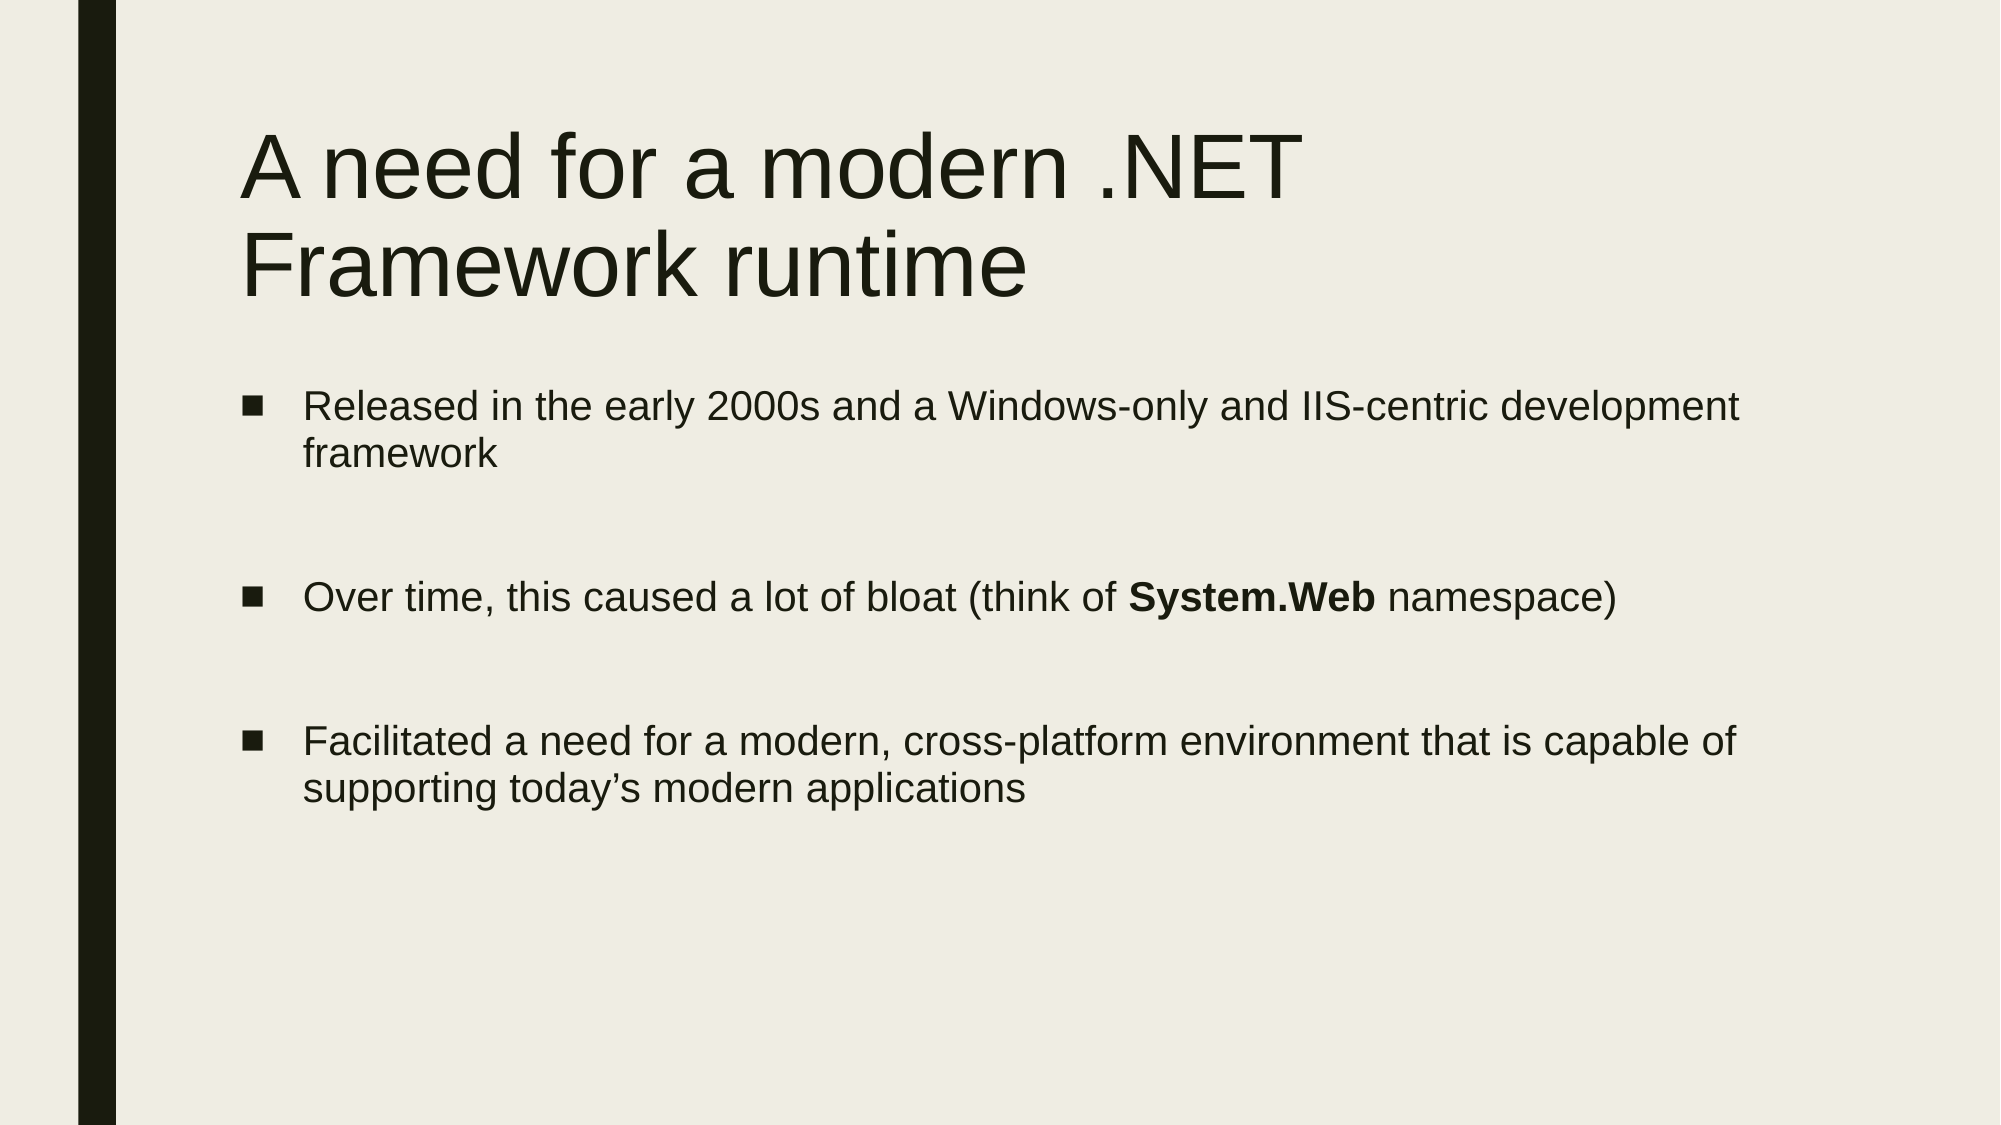

# A need for a modern .NET Framework runtime
Released in the early 2000s and a Windows-only and IIS-centric development framework

Over time, this caused a lot of bloat (think of System.Web namespace)

Facilitated a need for a modern, cross-platform environment that is capable of supporting today’s modern applications